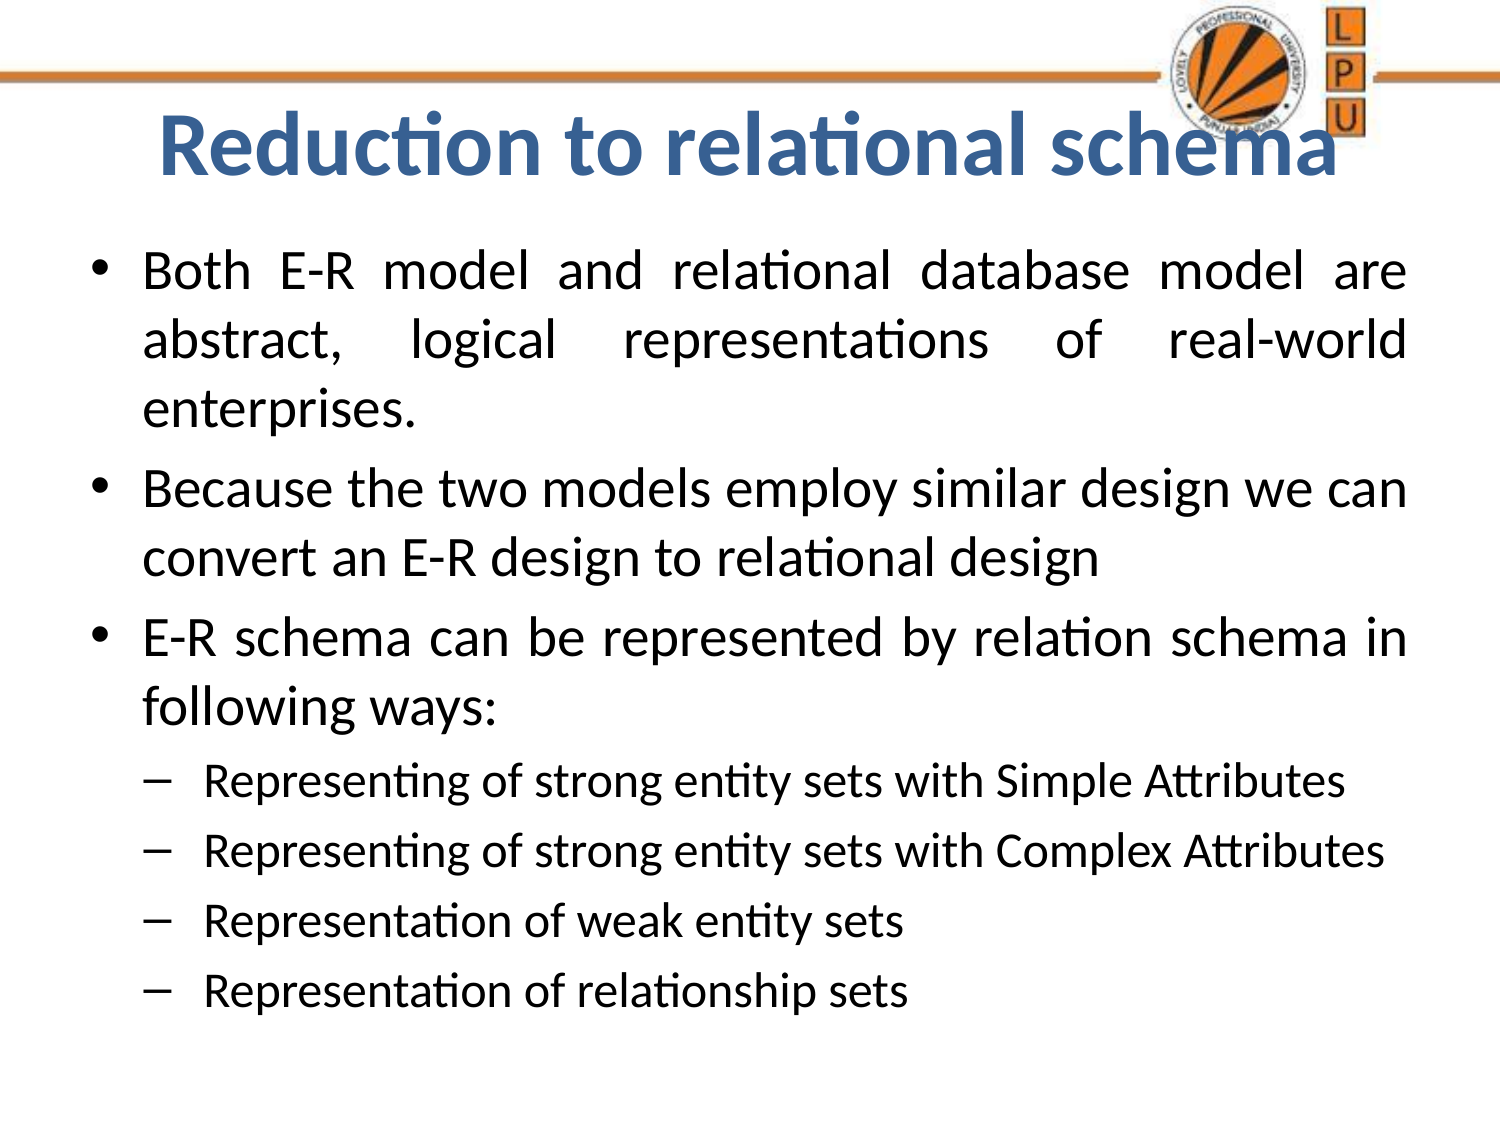

# Reduction to relational schema
Both E-R model and relational database model are abstract, logical representations of real-world enterprises.
Because the two models employ similar design we can convert an E-R design to relational design
E-R schema can be represented by relation schema in following ways:
Representing of strong entity sets with Simple Attributes
Representing of strong entity sets with Complex Attributes
Representation of weak entity sets
Representation of relationship sets